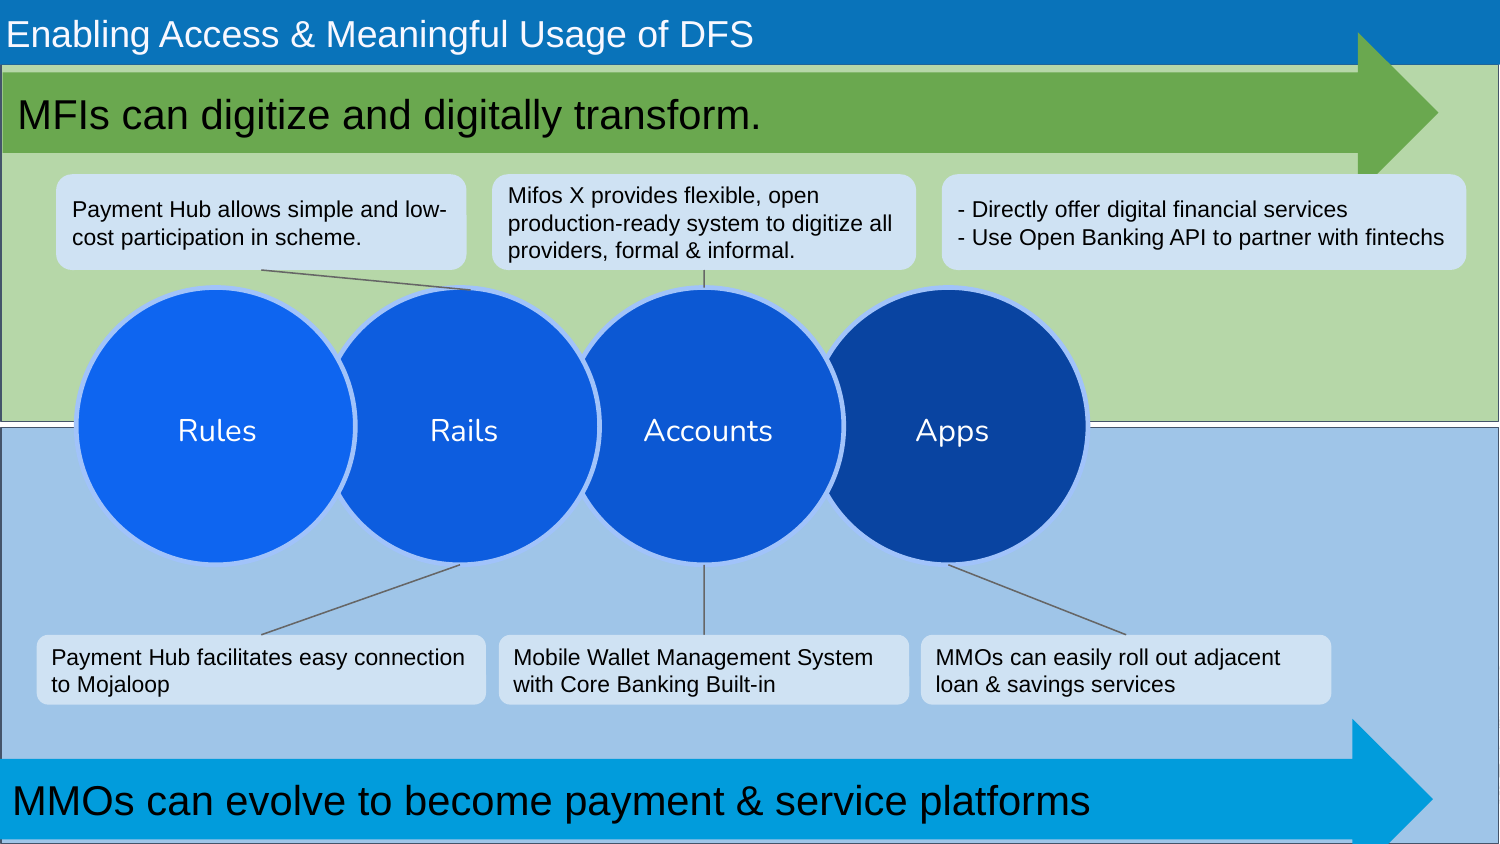

# Value Proposition
Enabling Access & Meaningful Usage of DFS
MFIs can digitize and digitally transform.

Payment Hub allows simple and low-cost participation in scheme.
Mifos X provides flexible, open production-ready system to digitize all providers, formal & informal.
- Directly offer digital financial services
- Use Open Banking API to partner with fintechs

Accounts

Apps

Rules

Rails

Payment Hub facilitates easy connection to Mojaloop
Mobile Wallet Management System with Core Banking Built-in
MMOs can easily roll out adjacent loan & savings services
MMOs can evolve to become payment & service platforms